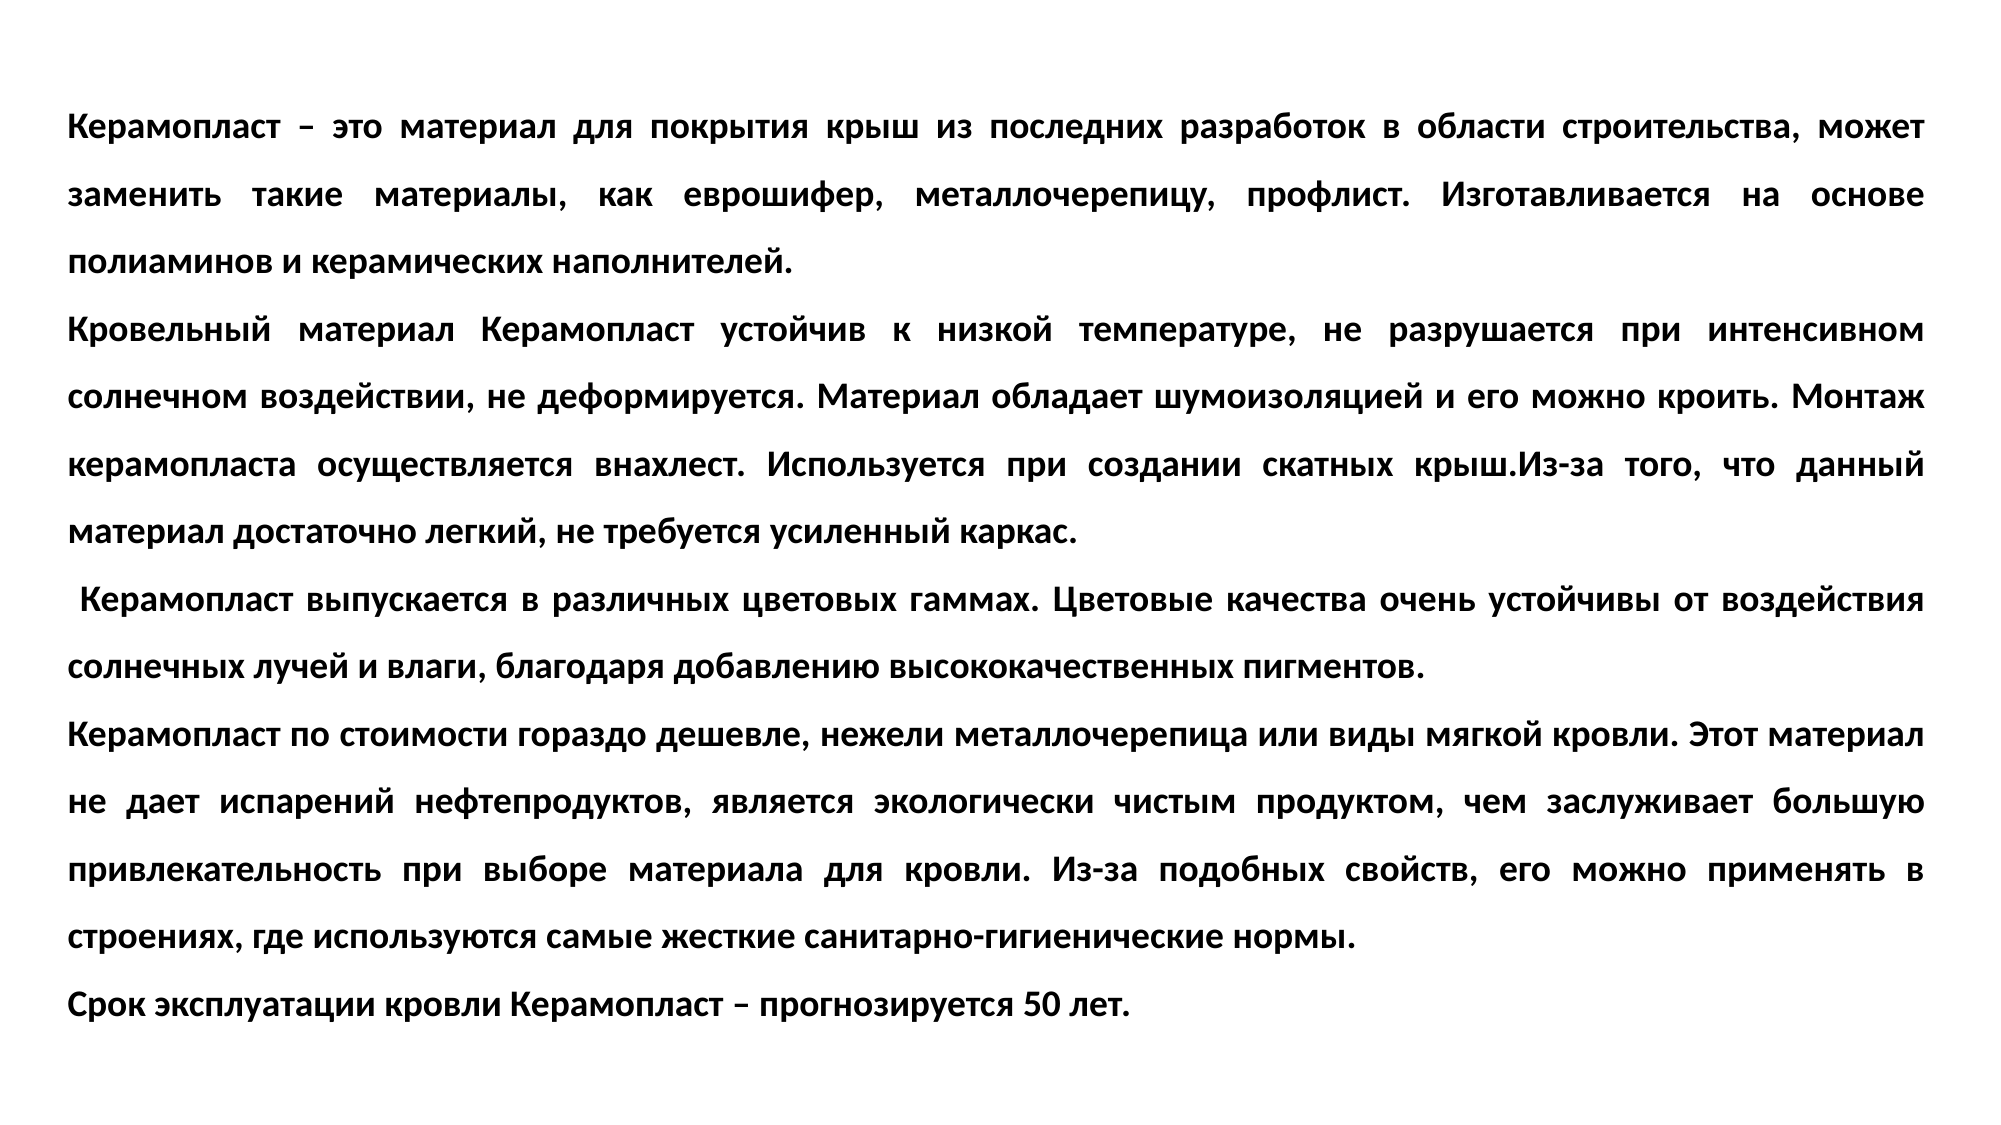

Керамопласт – это материал для покрытия крыш из последних разработок в области строительства, может заменить такие материалы, как еврошифер, металлочерепицу, профлист. Изготавливается на основе полиаминов и керамических наполнителей.
Кровельный материал Керамопласт устойчив к низкой температуре, не разрушается при интенсивном солнечном воздействии, не деформируется. Материал обладает шумоизоляцией и его можно кроить. Монтаж керамопласта осуществляется внахлест. Используется при создании скатных крыш. Из-за того, что данный материал достаточно легкий, не требуется усиленный каркас.
 Керамопласт выпускается в различных цветовых гаммах. Цветовые качества очень устойчивы от воздействия солнечных лучей и влаги, благодаря добавлению высококачественных пигментов.
Керамопласт по стоимости гораздо дешевле, нежели металлочерепица или виды мягкой кровли. Этот материал не дает испарений нефтепродуктов, является экологически чистым продуктом, чем заслуживает большую привлекательность при выборе материала для кровли. Из-за подобных свойств, его можно применять в строениях, где используются самые жесткие санитарно-гигиенические нормы.
Срок эксплуатации кровли Керамопласт – прогнозируется 50 лет.